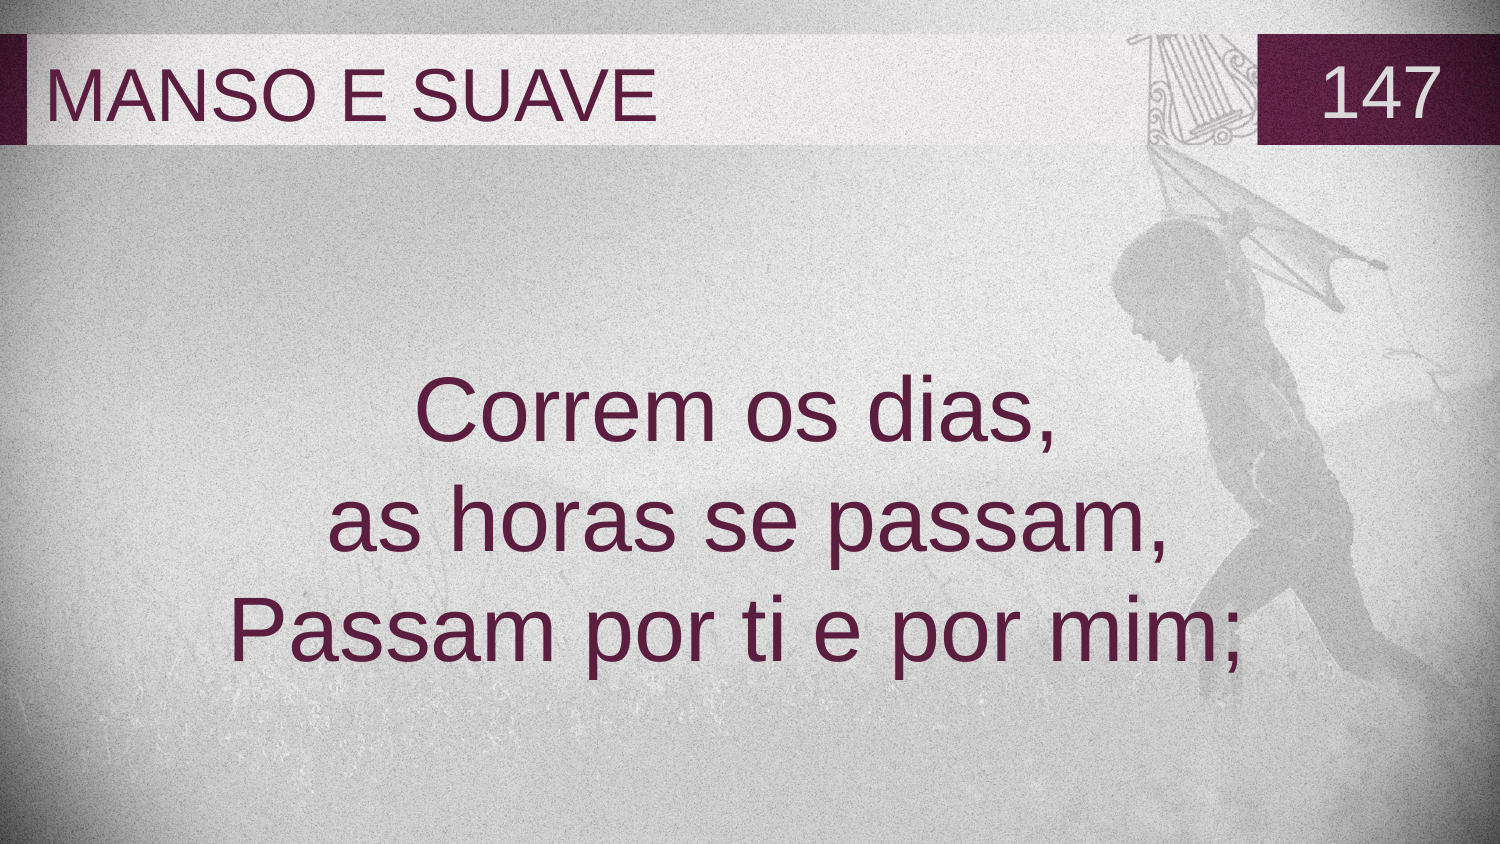

# MANSO E SUAVE
147
Correm os dias,
as horas se passam,
Passam por ti e por mim;